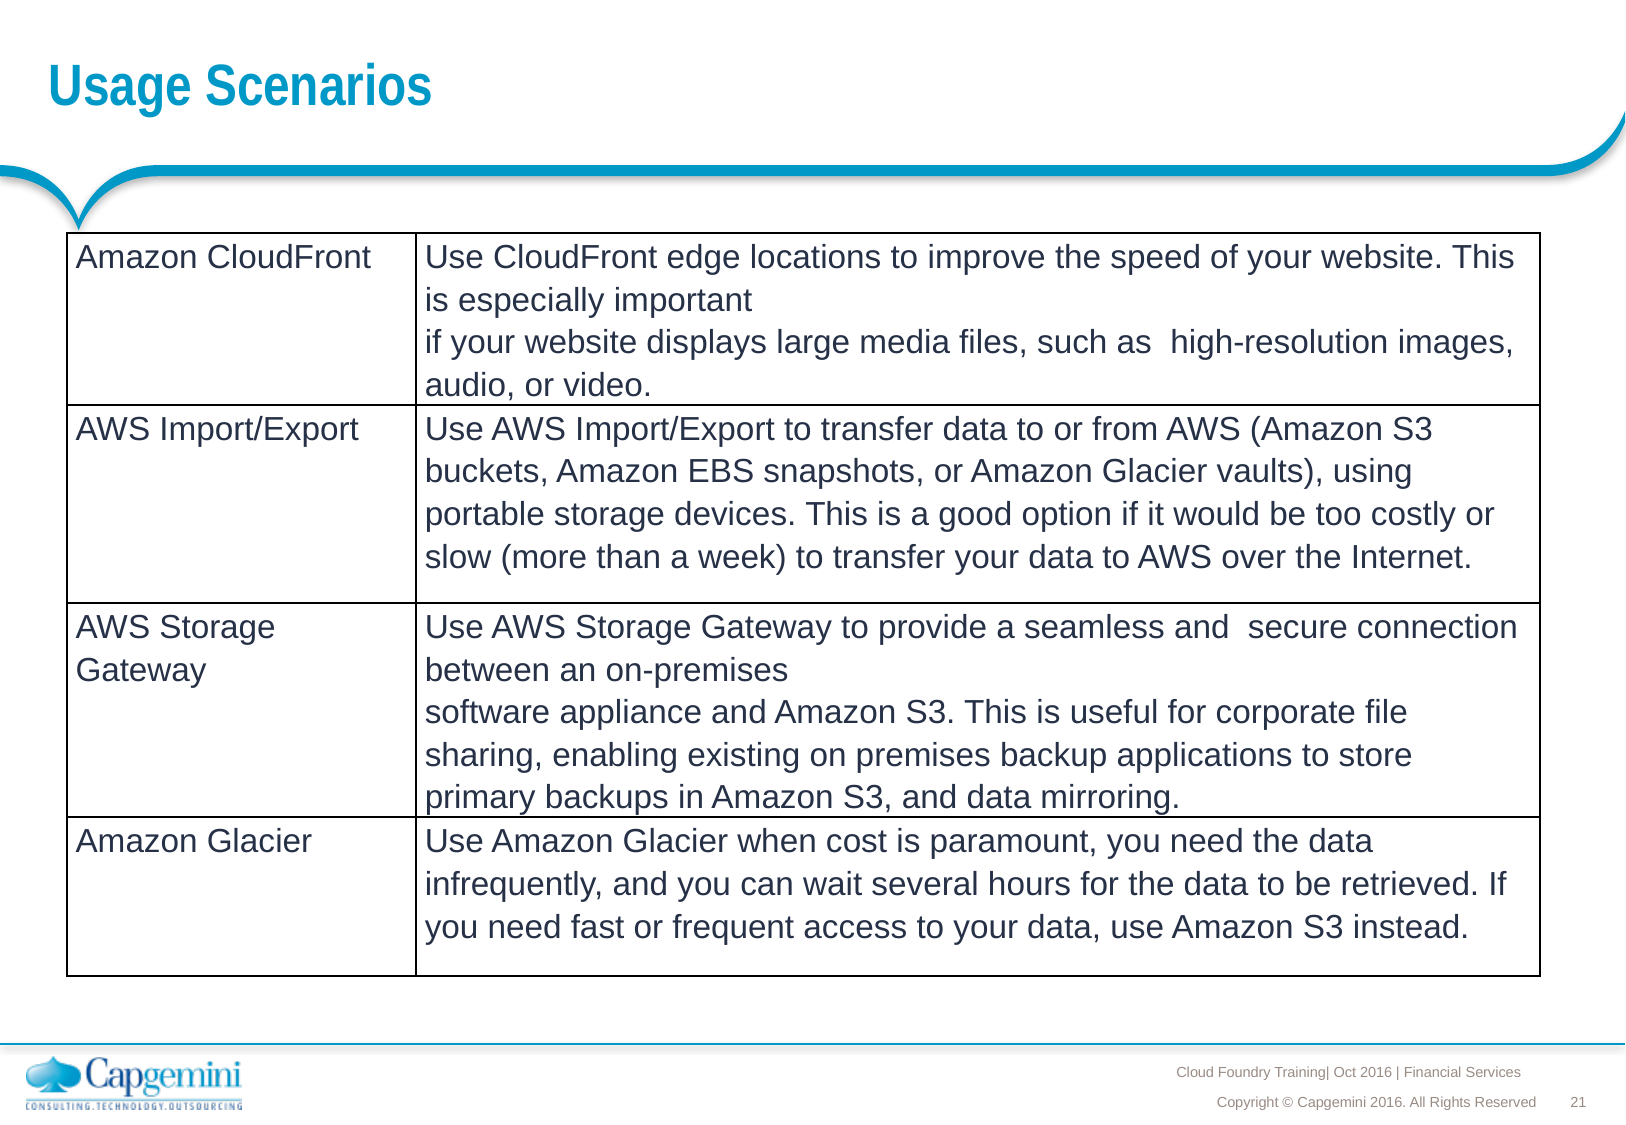

# Usage Scenarios
| Amazon CloudFront | Use CloudFront edge locations to improve the speed of your website. This is especially important if your website displays large media files, such as high-resolution images, audio, or video. |
| --- | --- |
| AWS Import/Export | Use AWS Import/Export to transfer data to or from AWS (Amazon S3 buckets, Amazon EBS snapshots, or Amazon Glacier vaults), using portable storage devices. This is a good option if it would be too costly or slow (more than a week) to transfer your data to AWS over the Internet. |
| AWS Storage Gateway | Use AWS Storage Gateway to provide a seamless and secure connection between an on-premises software appliance and Amazon S3. This is useful for corporate file sharing, enabling existing on premises backup applications to store primary backups in Amazon S3, and data mirroring. |
| Amazon Glacier | Use Amazon Glacier when cost is paramount, you need the data infrequently, and you can wait several hours for the data to be retrieved. If you need fast or frequent access to your data, use Amazon S3 instead. |